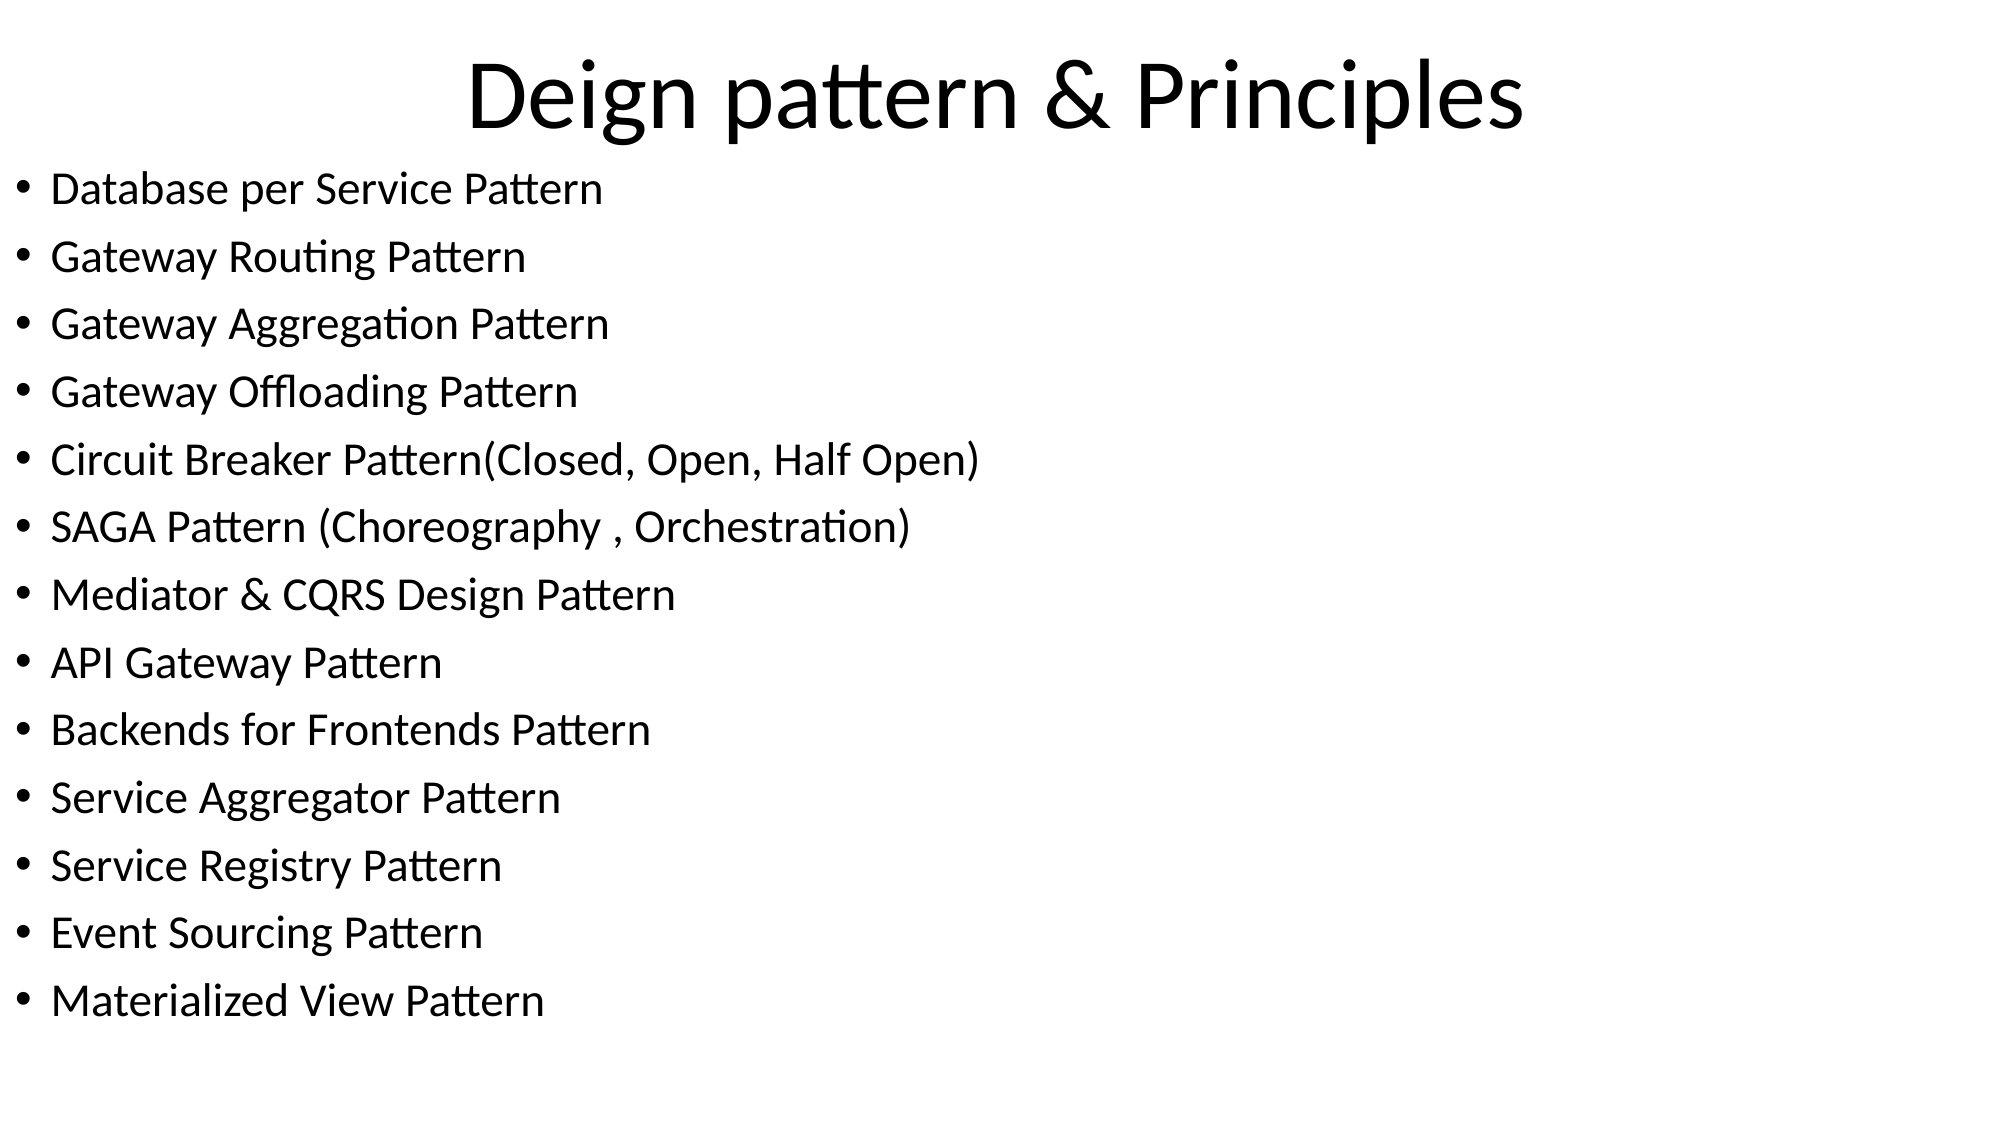

# Deign pattern & Principles
Database per Service Pattern
Gateway Routing Pattern
Gateway Aggregation Pattern
Gateway Offloading Pattern
Circuit Breaker Pattern(Closed, Open, Half Open)
SAGA Pattern (Choreography , Orchestration)
Mediator & CQRS Design Pattern
API Gateway Pattern
Backends for Frontends Pattern
Service Aggregator Pattern
Service Registry Pattern
Event Sourcing Pattern
Materialized View Pattern